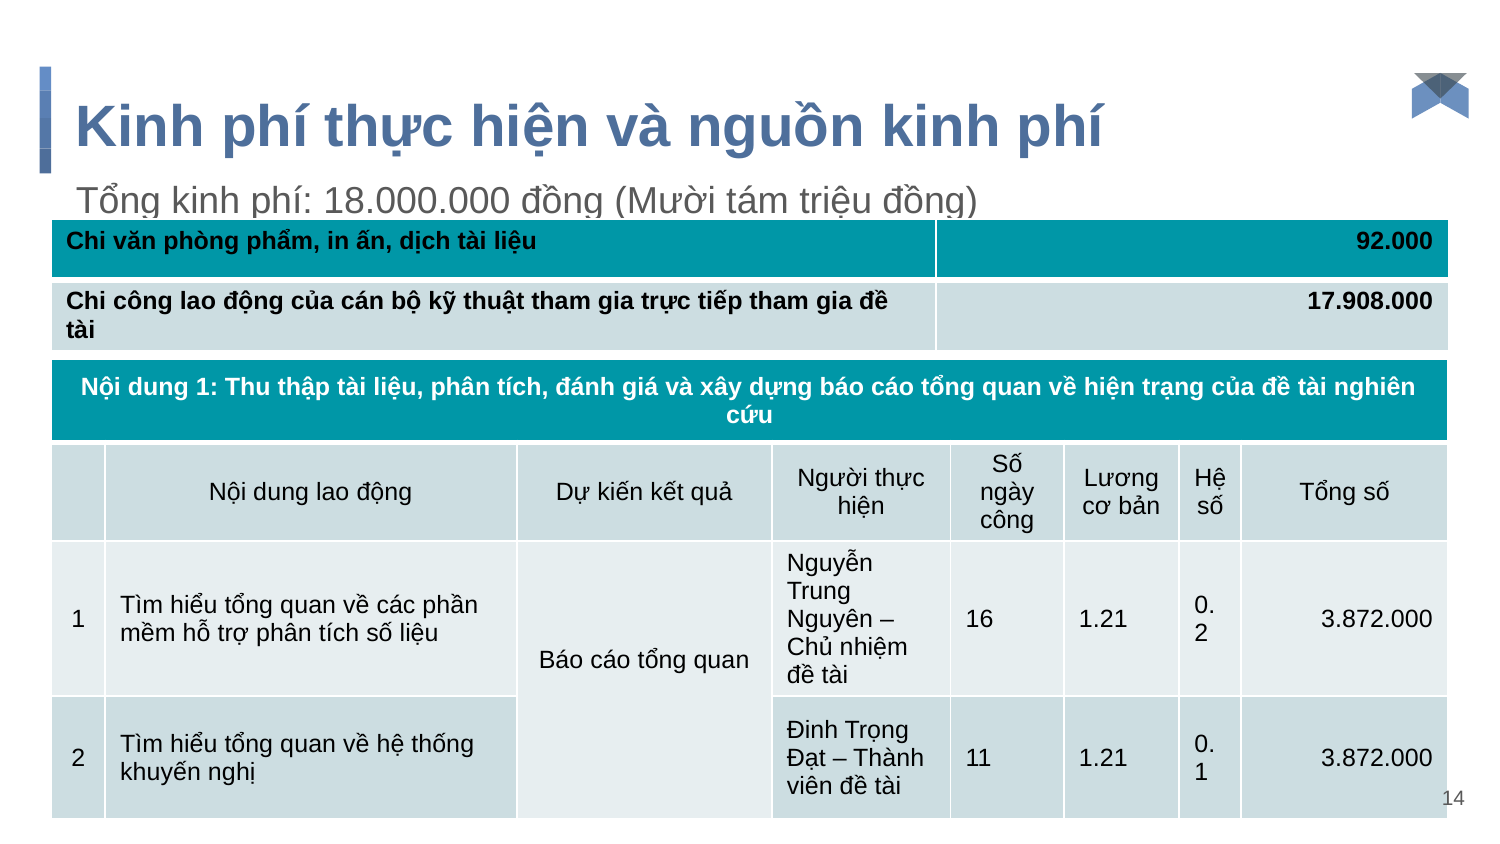

# Kinh phí thực hiện và nguồn kinh phí
Tổng kinh phí: 18.000.000 đồng (Mười tám triệu đồng)
| Chi văn phòng phẩm, in ấn, dịch tài liệu | 92.000 |
| --- | --- |
| Chi công lao động của cán bộ kỹ thuật tham gia trực tiếp tham gia đề tài | 17.908.000 |
| Nội dung 1: Thu thập tài liệu, phân tích, đánh giá và xây dựng báo cáo tổng quan về hiện trạng của đề tài nghiên cứu |  |  |  |  |  |  |  |
| --- | --- | --- | --- | --- | --- | --- | --- |
|  | Nội dung lao động | Dự kiến kết quả | Người thực hiện | Số ngày công | Lương cơ bản | Hệ số | Tổng số |
| 1 | Tìm hiểu tổng quan về các phần mềm hỗ trợ phân tích số liệu | Báo cáo tổng quan | Nguyễn Trung Nguyên – Chủ nhiệm đề tài | 16 | 1.21 | 0.2 | 3.872.000 |
| 2 | Tìm hiểu tổng quan về hệ thống khuyến nghị |  | Đinh Trọng Đạt – Thành viên đề tài | 11 | 1.21 | 0.1 | 3.872.000 |
14